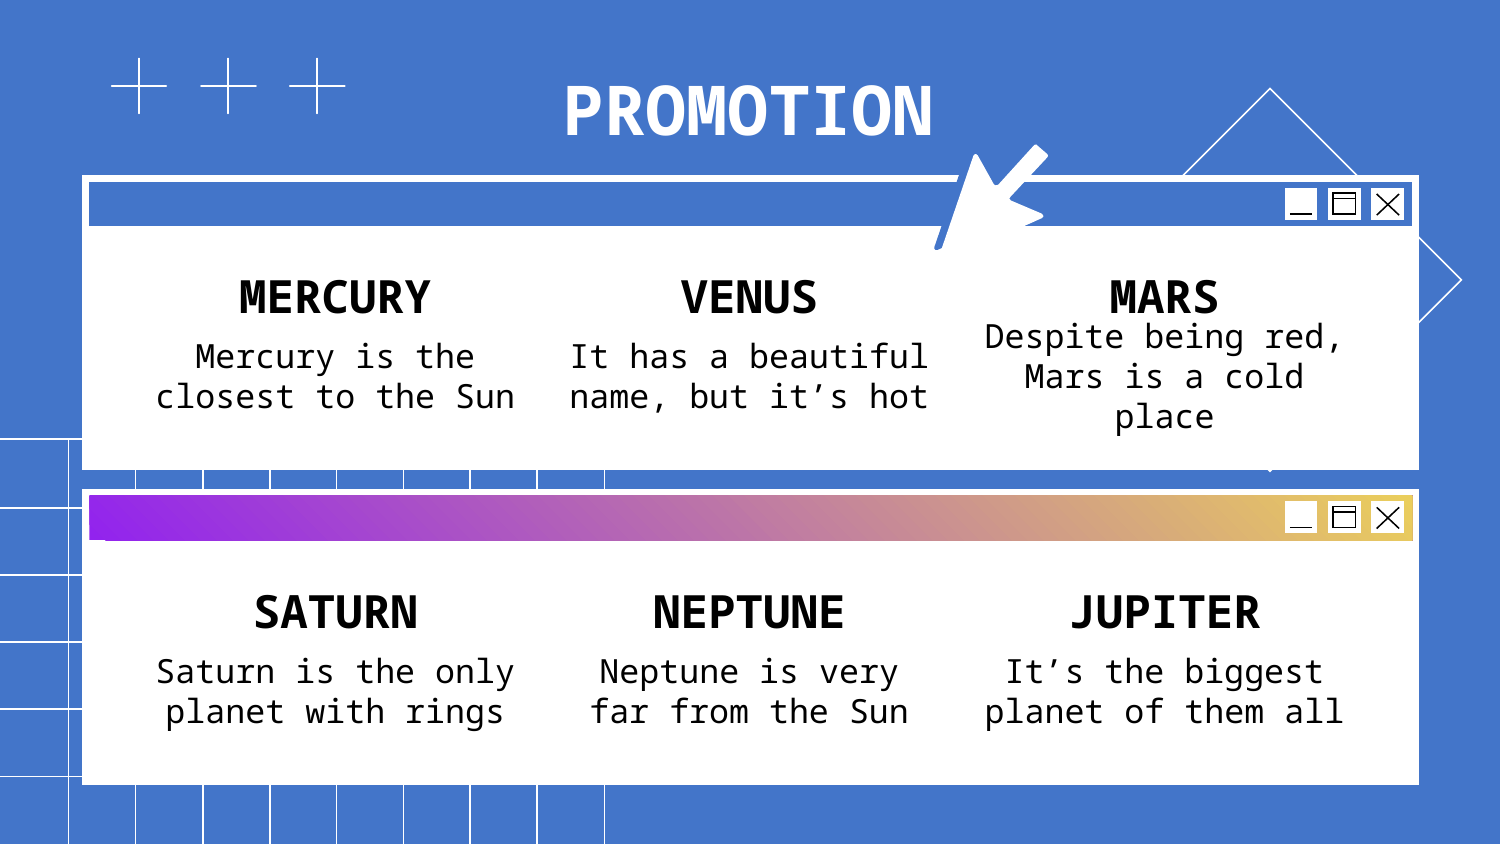

# PROMOTION

MERCURY
VENUS
MARS
Mercury is the closest to the Sun
It has a beautiful name, but it’s hot
Despite being red, Mars is a cold place
SATURN
NEPTUNE
JUPITER
Saturn is the only planet with rings
It’s the biggest planet of them all
Neptune is very far from the Sun